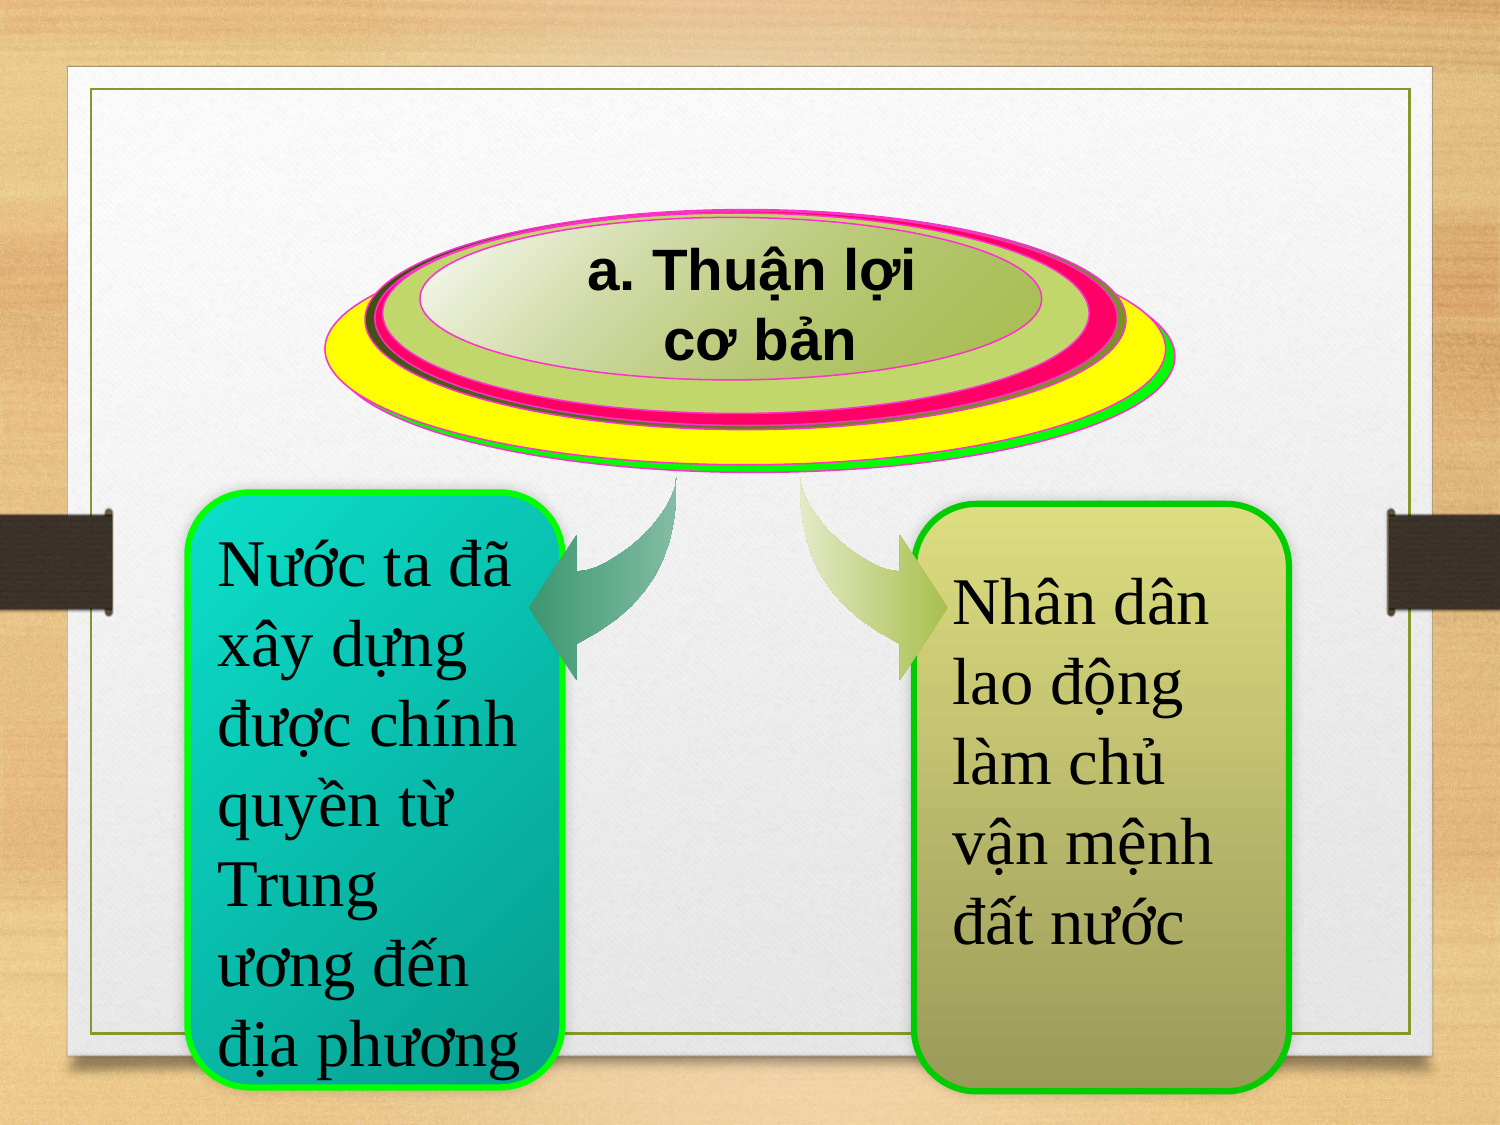

a. Thuận lợi
cơ bản

Nước ta đã xây dựng được chính quyền từ Trung ương đến địa phương
Nhân dân lao động làm chủ vận mệnh đất nước